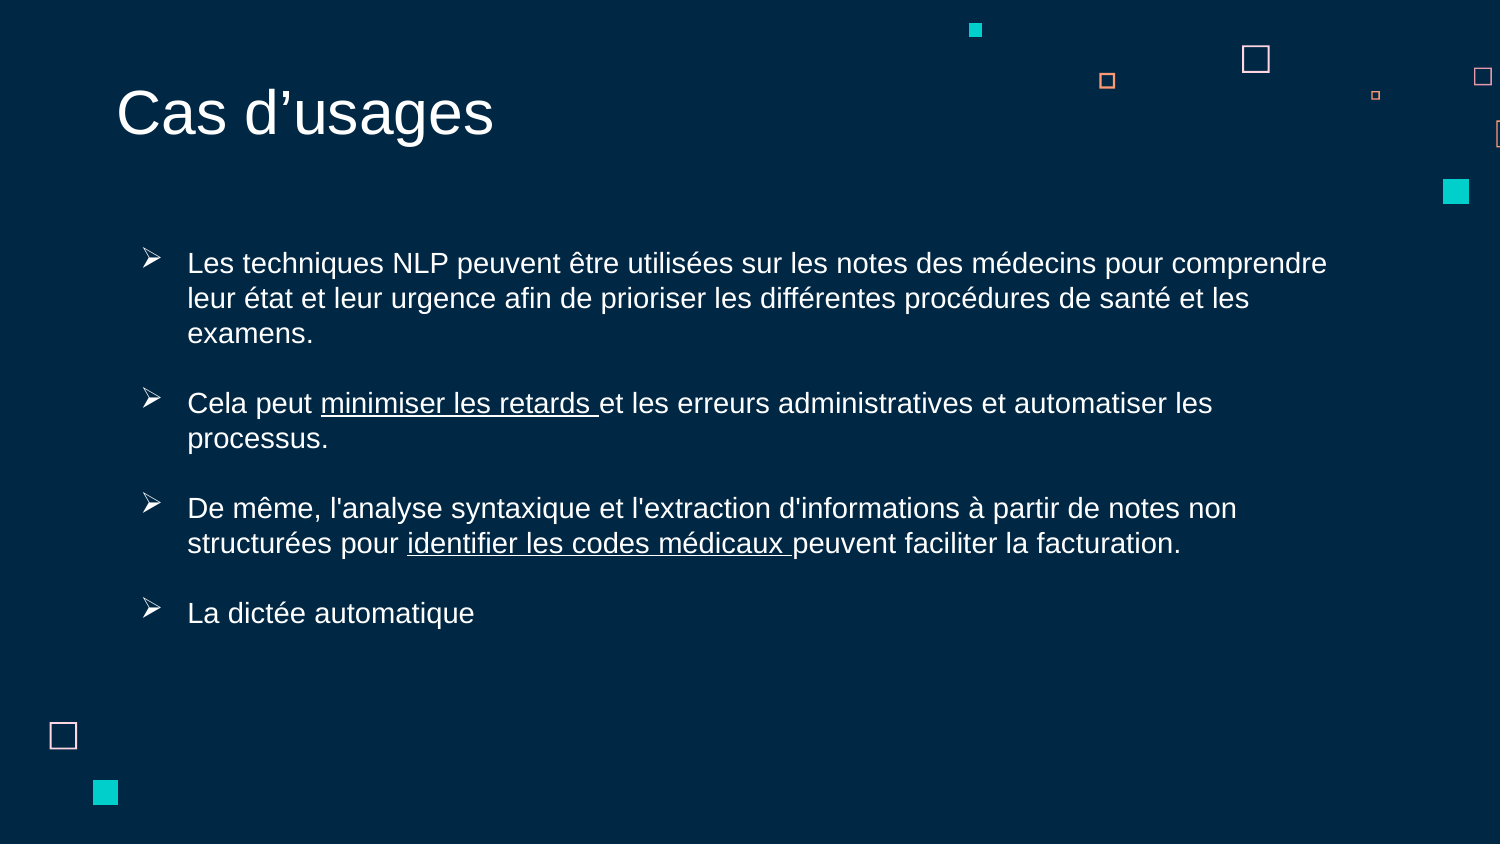

# Cas d’usages
Les techniques NLP peuvent être utilisées sur les notes des médecins pour comprendre leur état et leur urgence afin de prioriser les différentes procédures de santé et les examens.

Cela peut minimiser les retards et les erreurs administratives et automatiser les processus.

De même, l'analyse syntaxique et l'extraction d'informations à partir de notes non structurées pour identifier les codes médicaux peuvent faciliter la facturation.

La dictée automatique